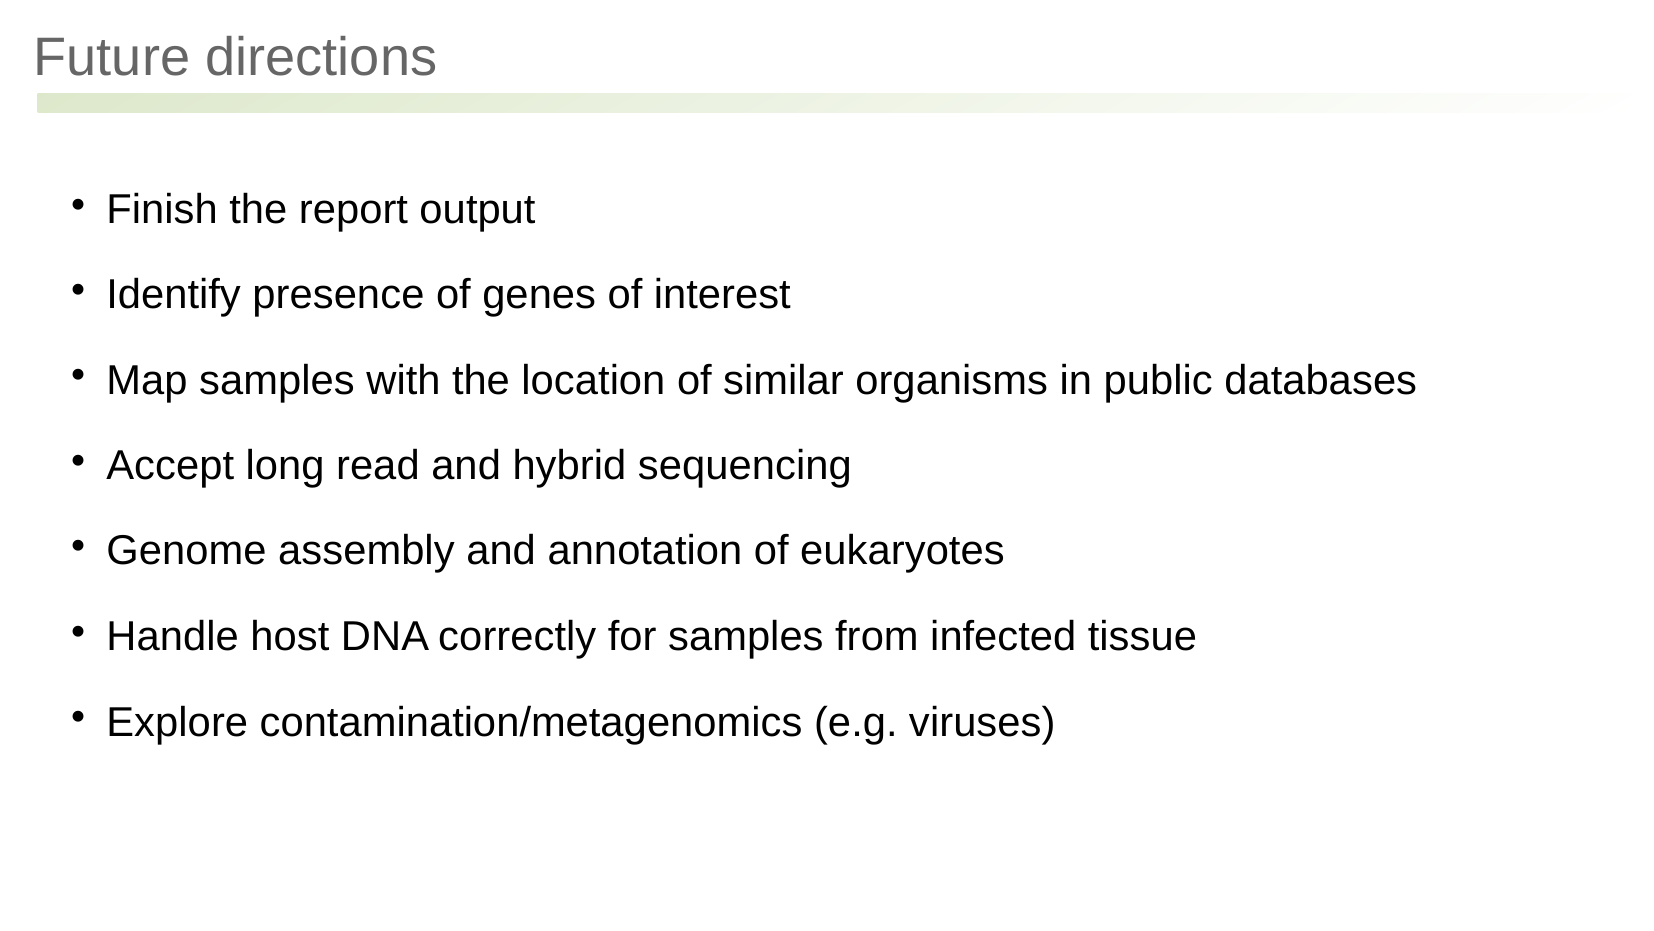

Future directions

Finish the report output
Identify presence of genes of interest
Map samples with the location of similar organisms in public databases
Accept long read and hybrid sequencing
Genome assembly and annotation of eukaryotes
Handle host DNA correctly for samples from infected tissue
Explore contamination/metagenomics (e.g. viruses)